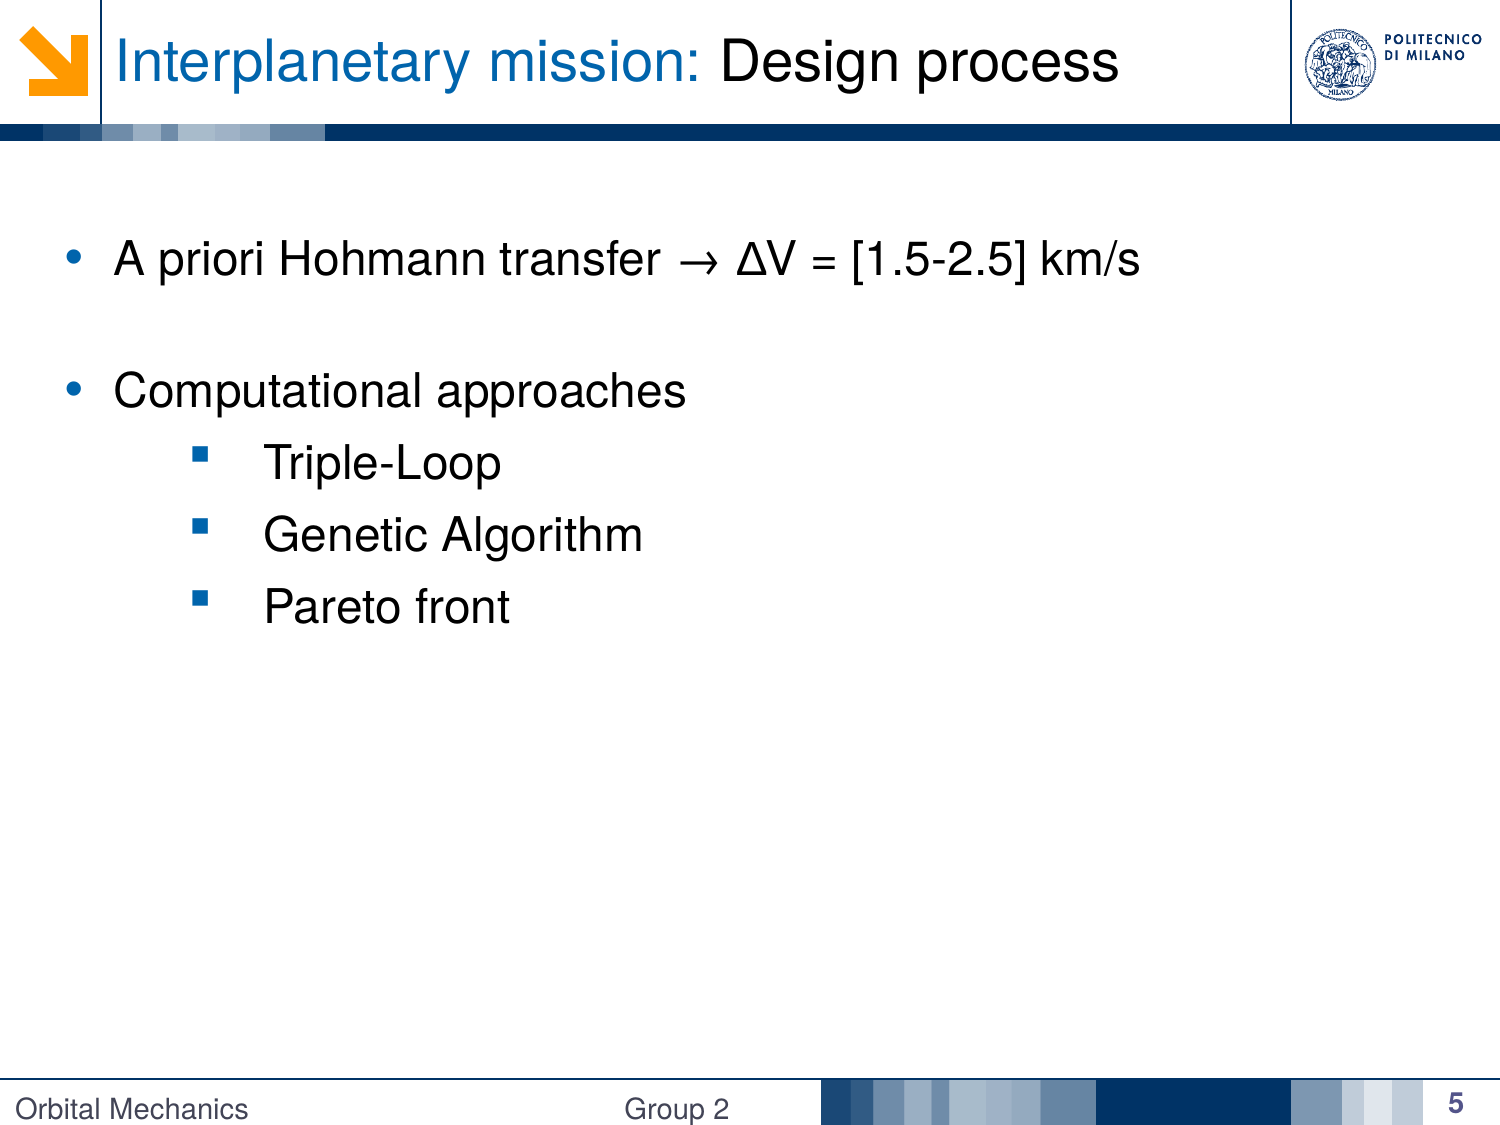

# Interplanetary mission: Design process

A priori Hohmann transfer → ∆V = [1.5-2.5] km/s

Computational approaches
Triple-Loop
Genetic Algorithm
Pareto front

5
Orbital Mechanics
Group 2